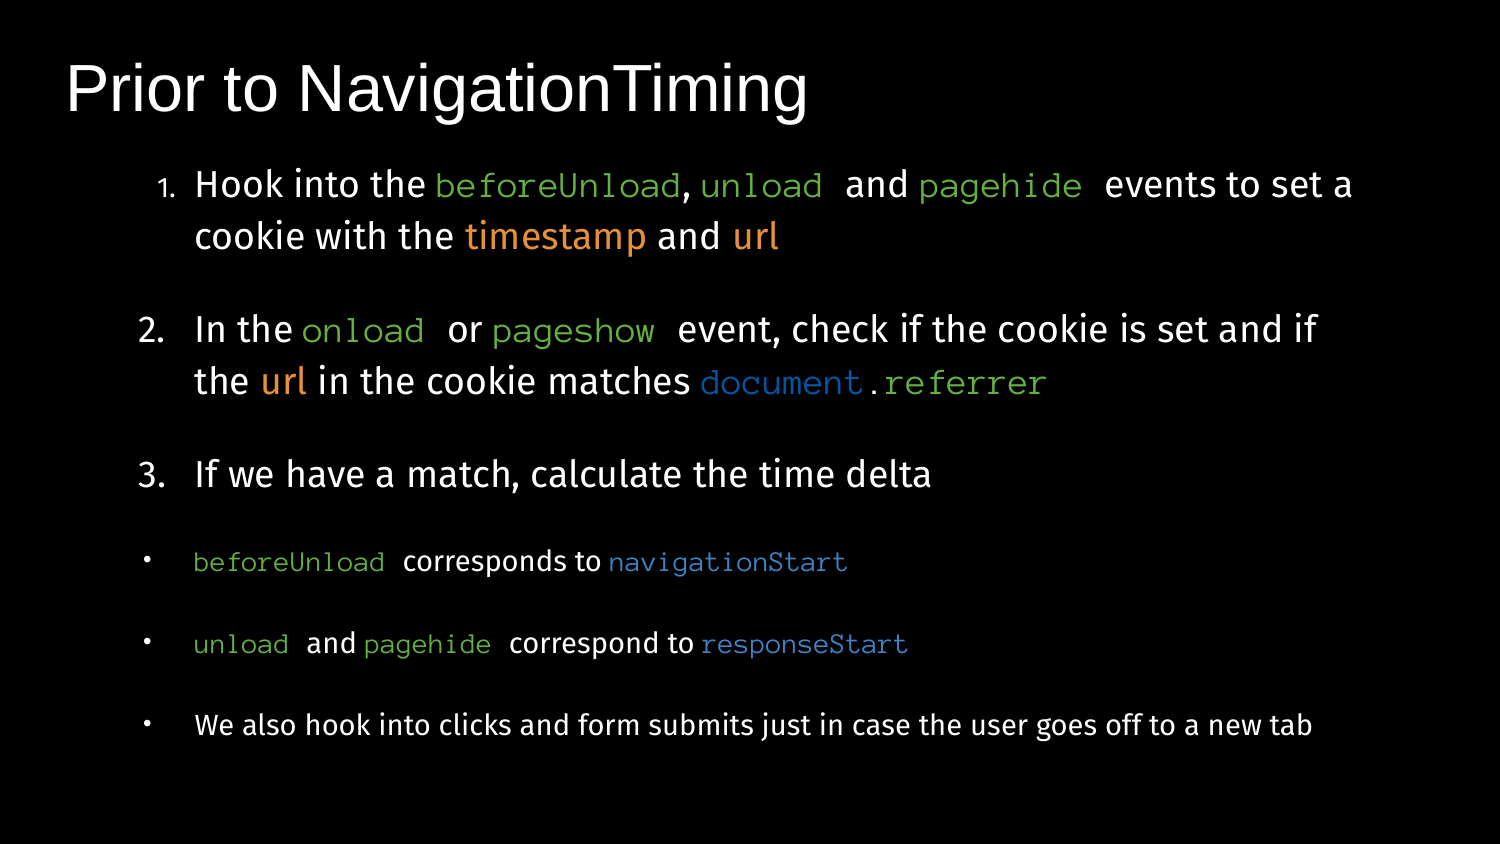

# Prior to NavigationTiming
Hook into the beforeUnload, unload and pagehide events to set a cookie with the timestamp and url
In the onload or pageshow event, check if the cookie is set and if the url in the cookie matches document.referrer
If we have a match, calculate the time delta
beforeUnload corresponds to navigationStart
unload and pagehide correspond to responseStart
We also hook into clicks and form submits just in case the user goes off to a new tab

Note: This doesn't help for external referrers!